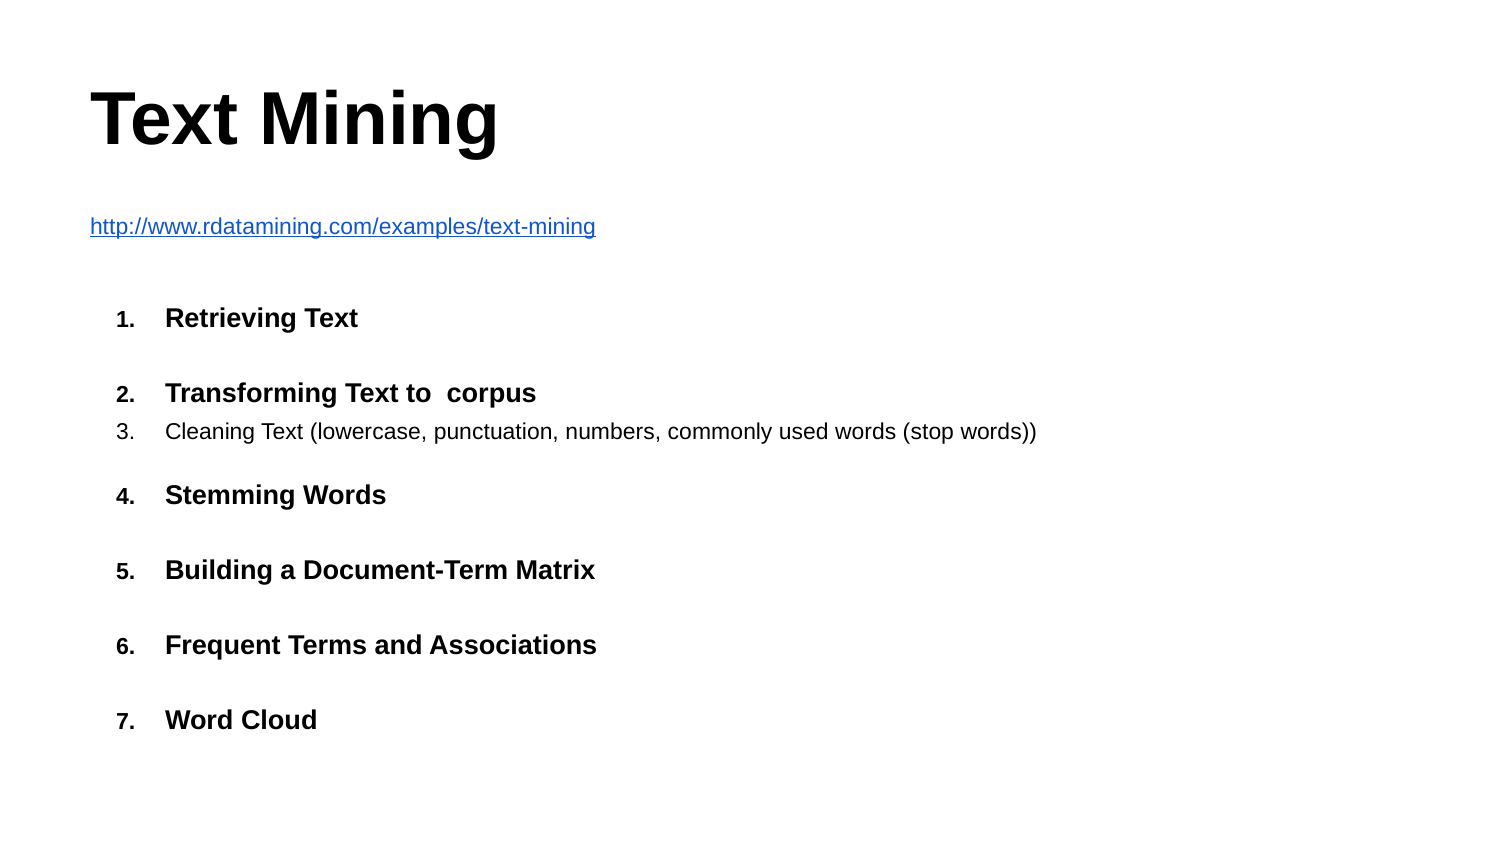

# Text Mining
http://www.rdatamining.com/examples/text-mining

Retrieving Text
Transforming Text to  corpus
Cleaning Text (lowercase, punctuation, numbers, commonly used words (stop words))
Stemming Words
Building a Document-Term Matrix
Frequent Terms and Associations
Word Cloud